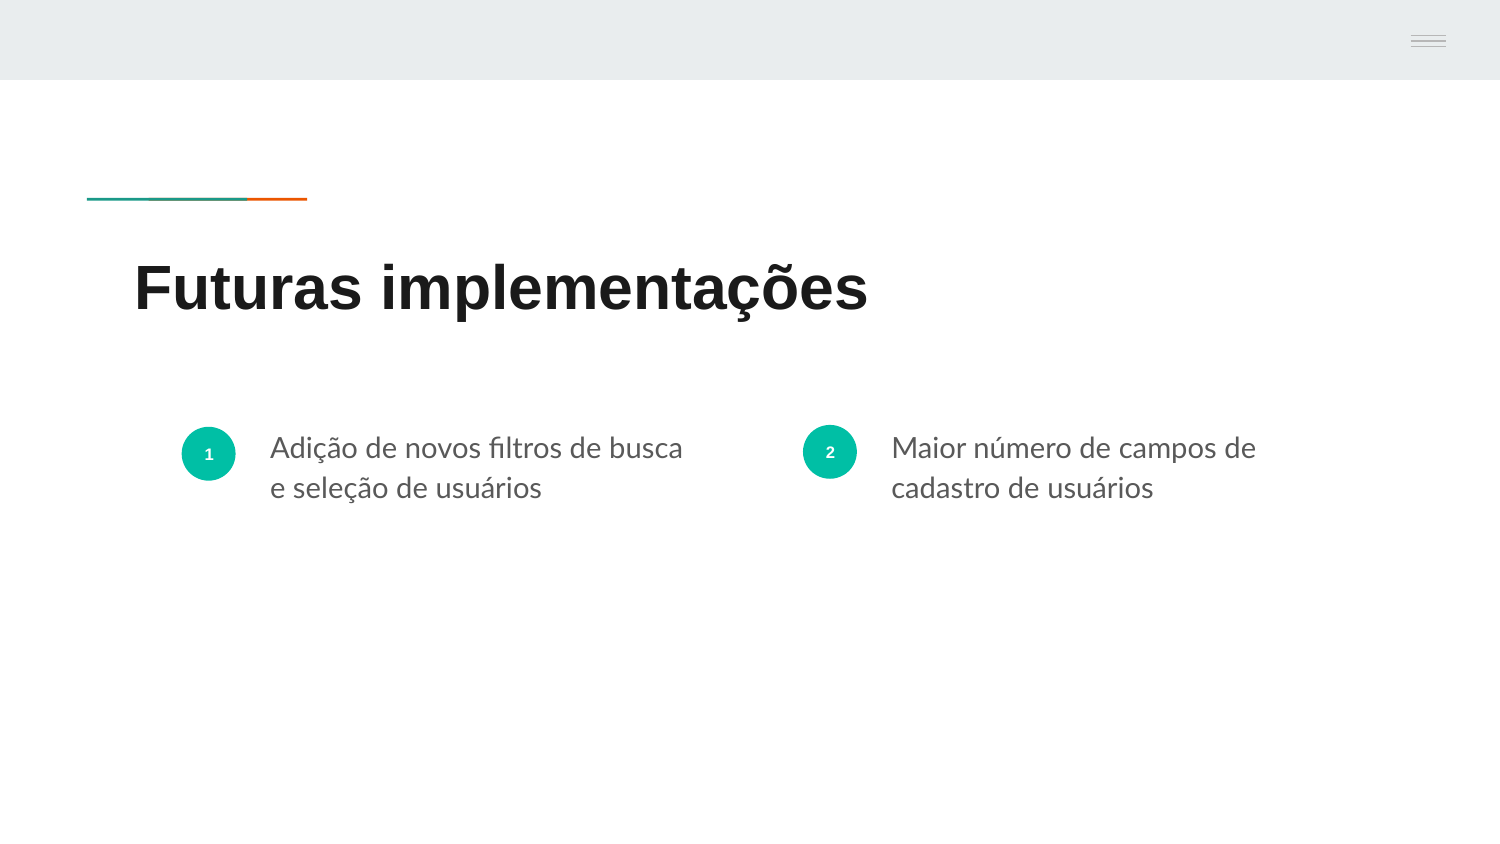

# Futuras implementações
Adição de novos filtros de busca e seleção de usuários
Maior número de campos de cadastro de usuários
2
1